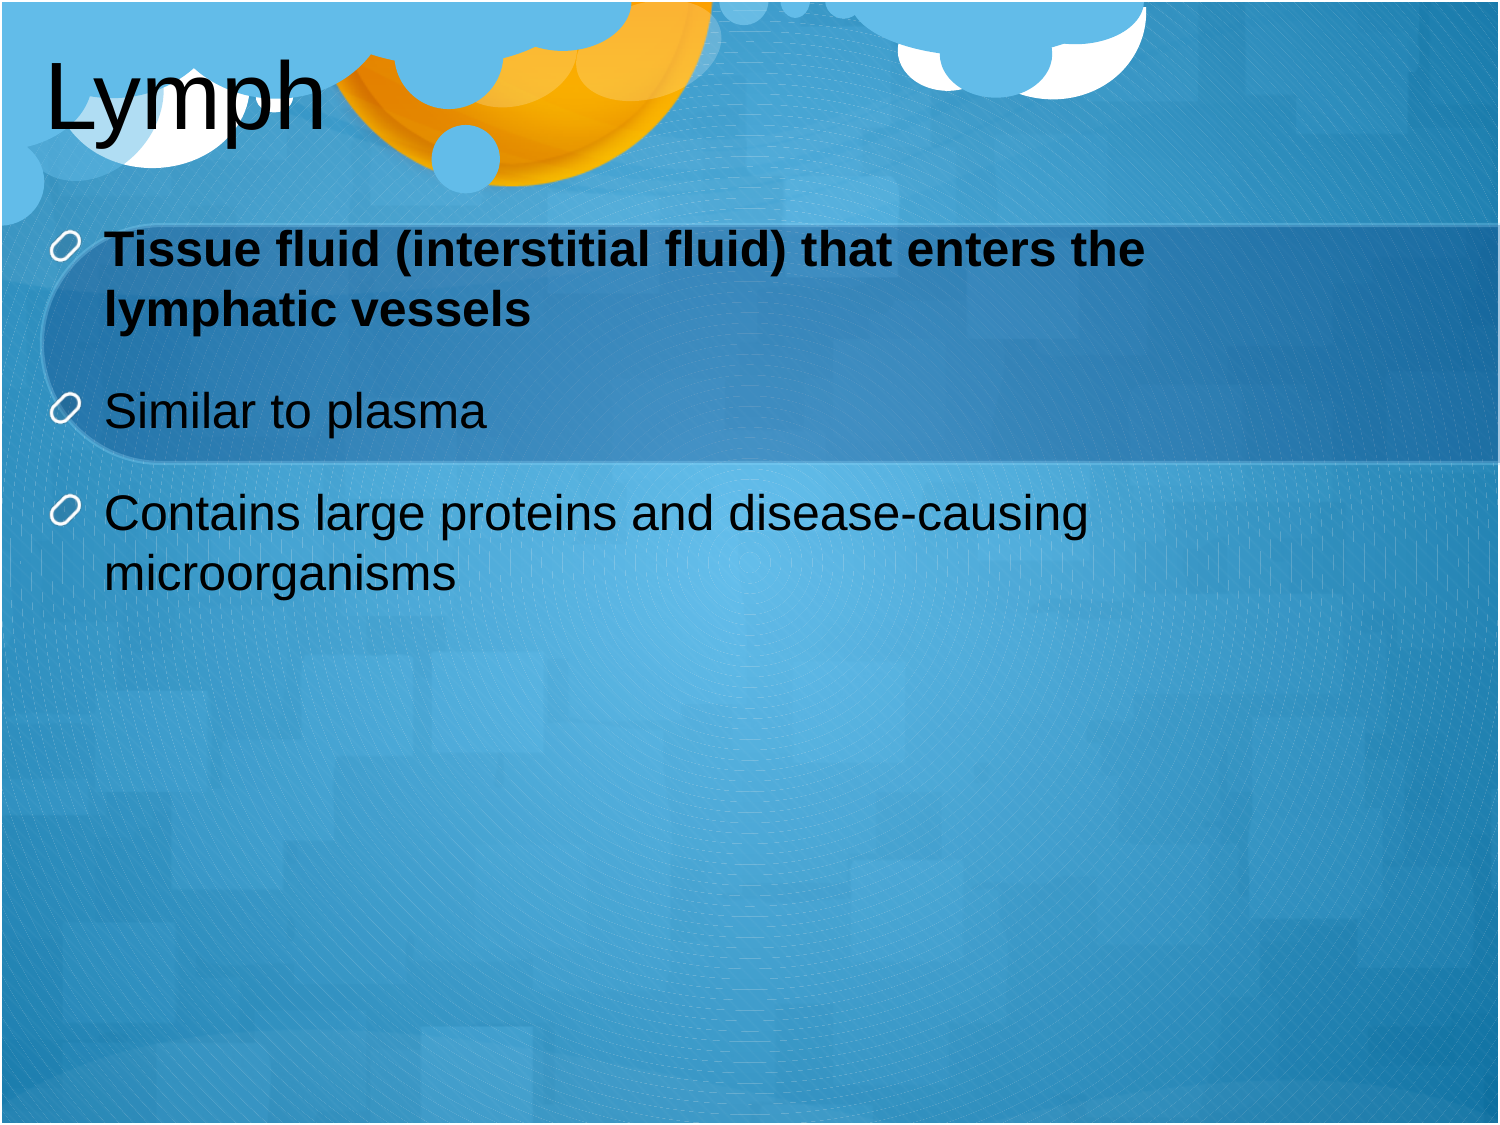

# Lymph
Tissue fluid (interstitial fluid) that enters the lymphatic vessels
Similar to plasma
Contains large proteins and disease-causing microorganisms